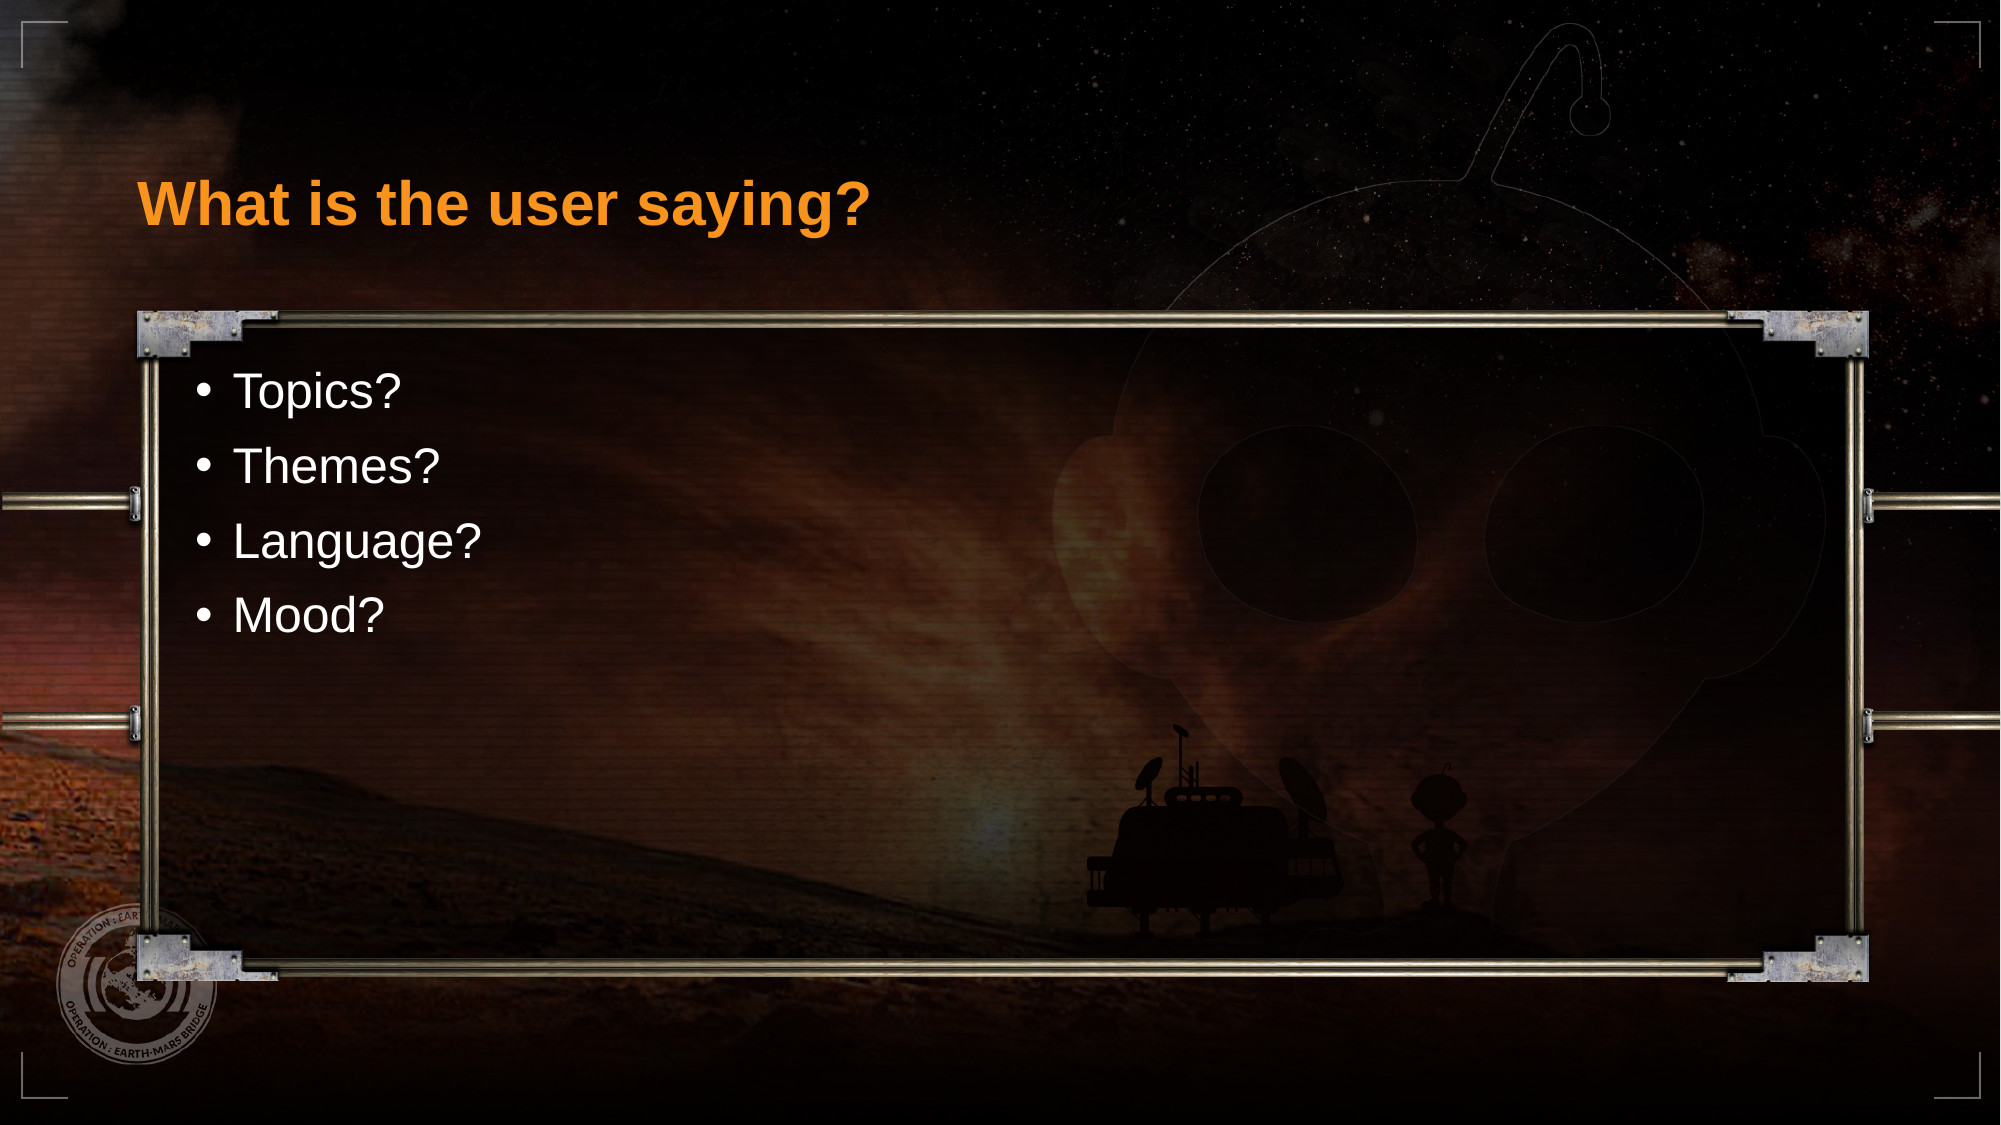

# What is the user saying?
Topics?
Themes?
Language?
Mood?